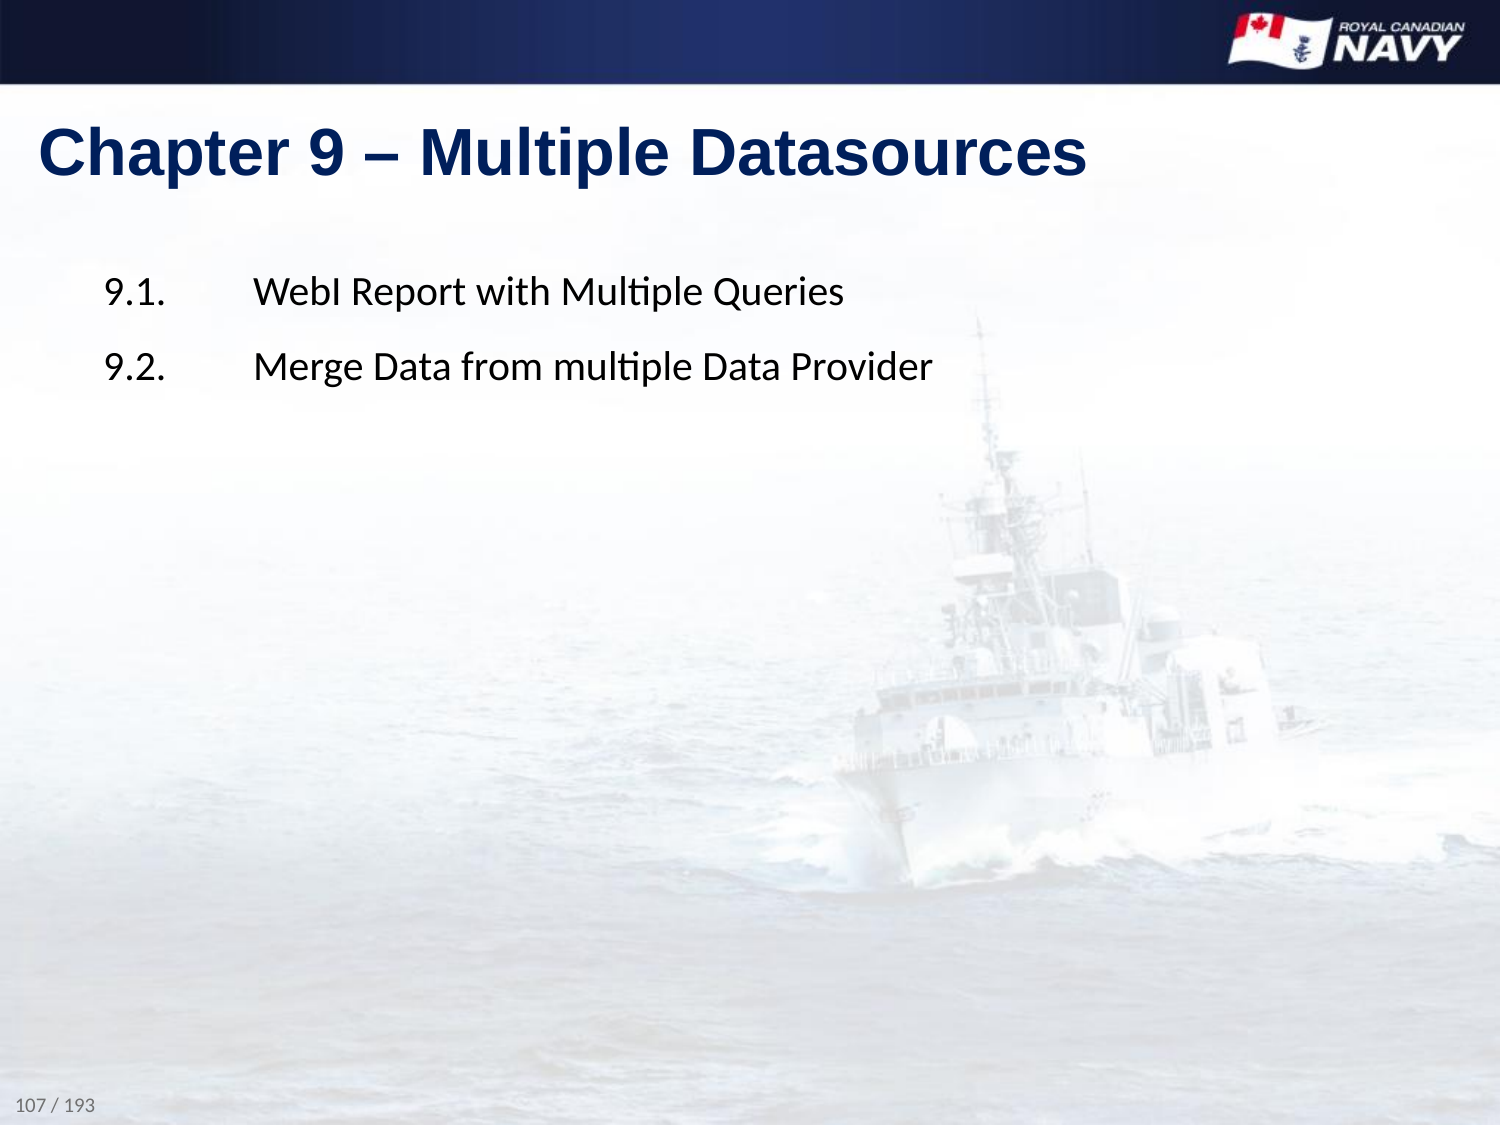

# Chapter 9 – Multiple Datasources
9.1.	WebI Report with Multiple Queries
9.2.	Merge Data from multiple Data Provider
107 / 193